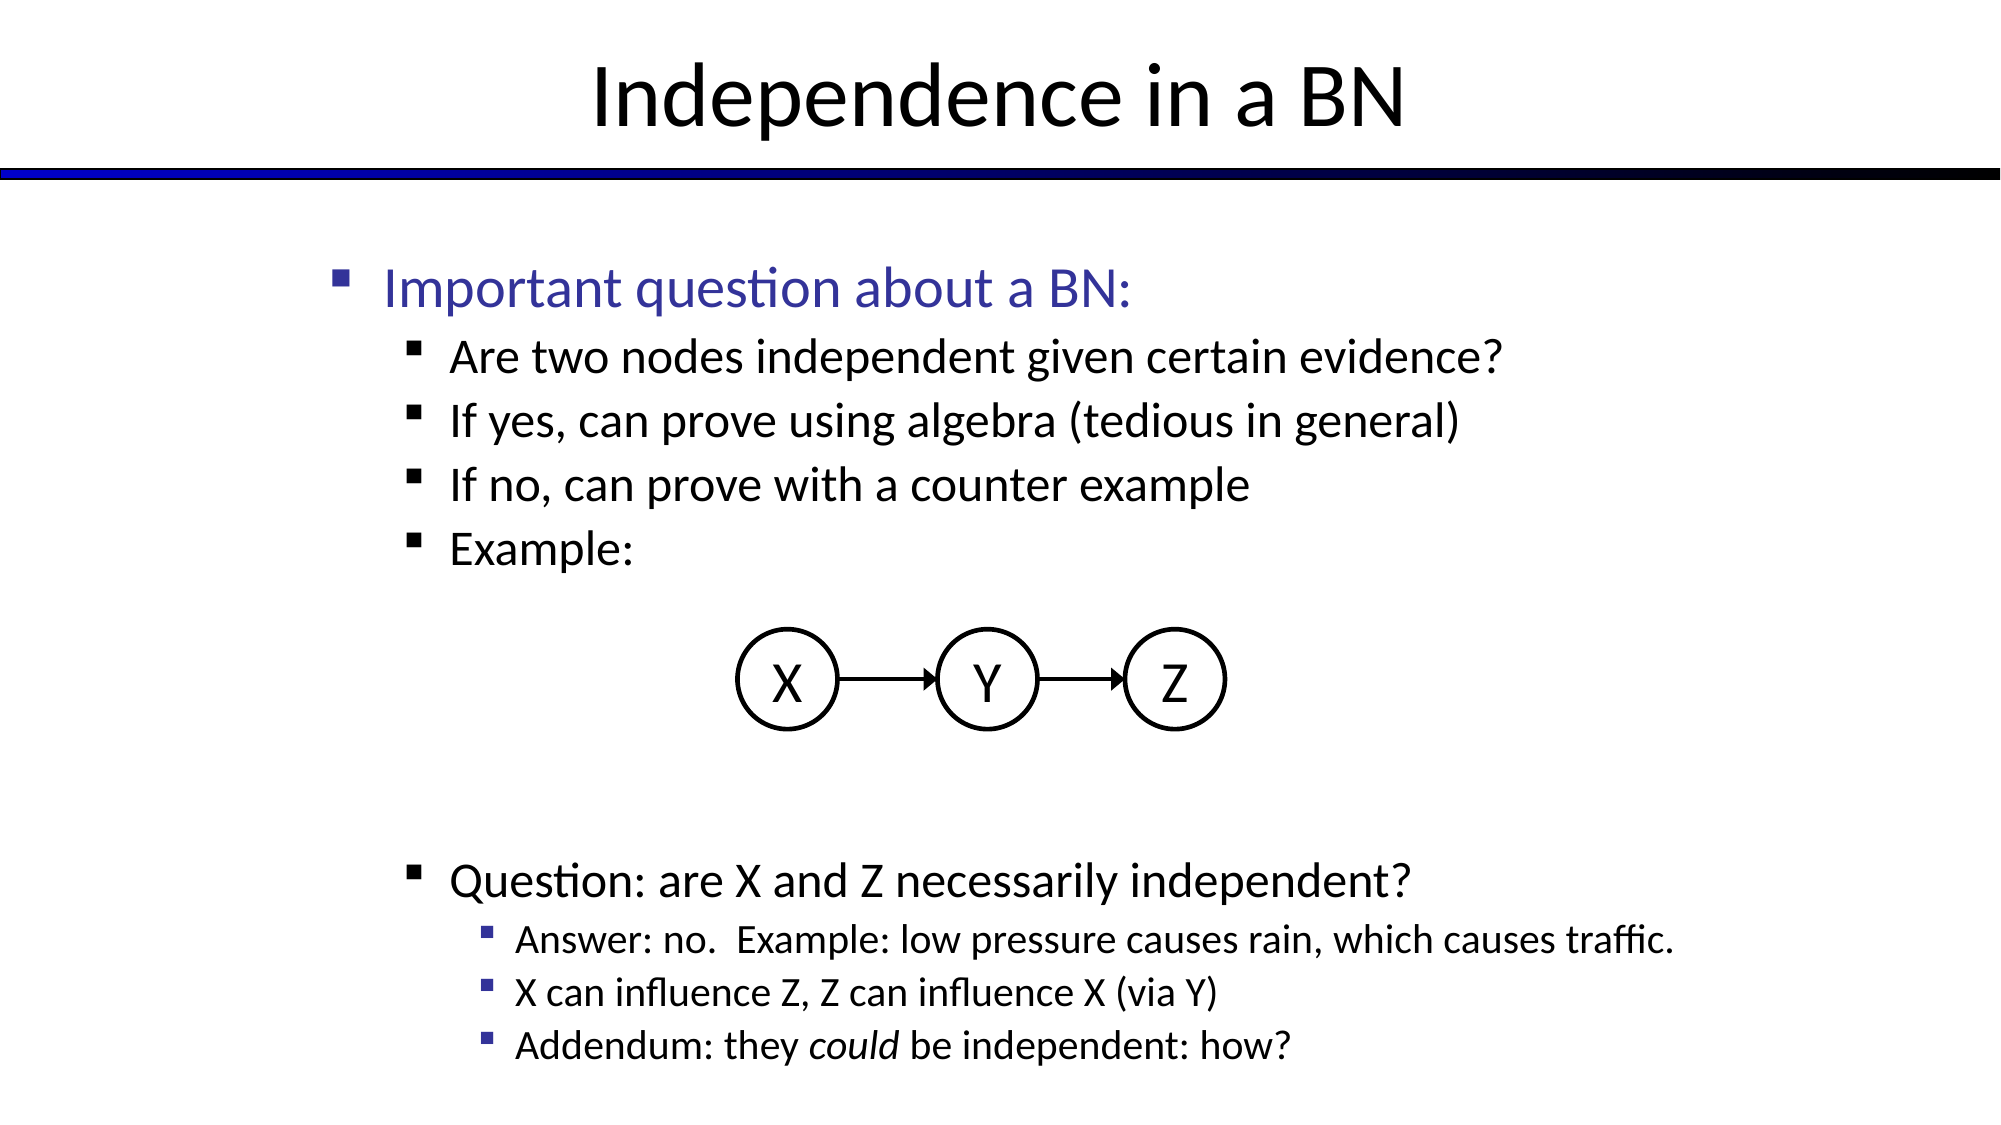

# Independence in a BN
Important question about a BN:
Are two nodes independent given certain evidence?
If yes, can prove using algebra (tedious in general)
If no, can prove with a counter example
Example:

Question: are X and Z necessarily independent?
Answer: no.  Example: low pressure causes rain, which causes traffic.
X can influence Z, Z can influence X (via Y)
Addendum: they could be independent: how?
X
Y
Z